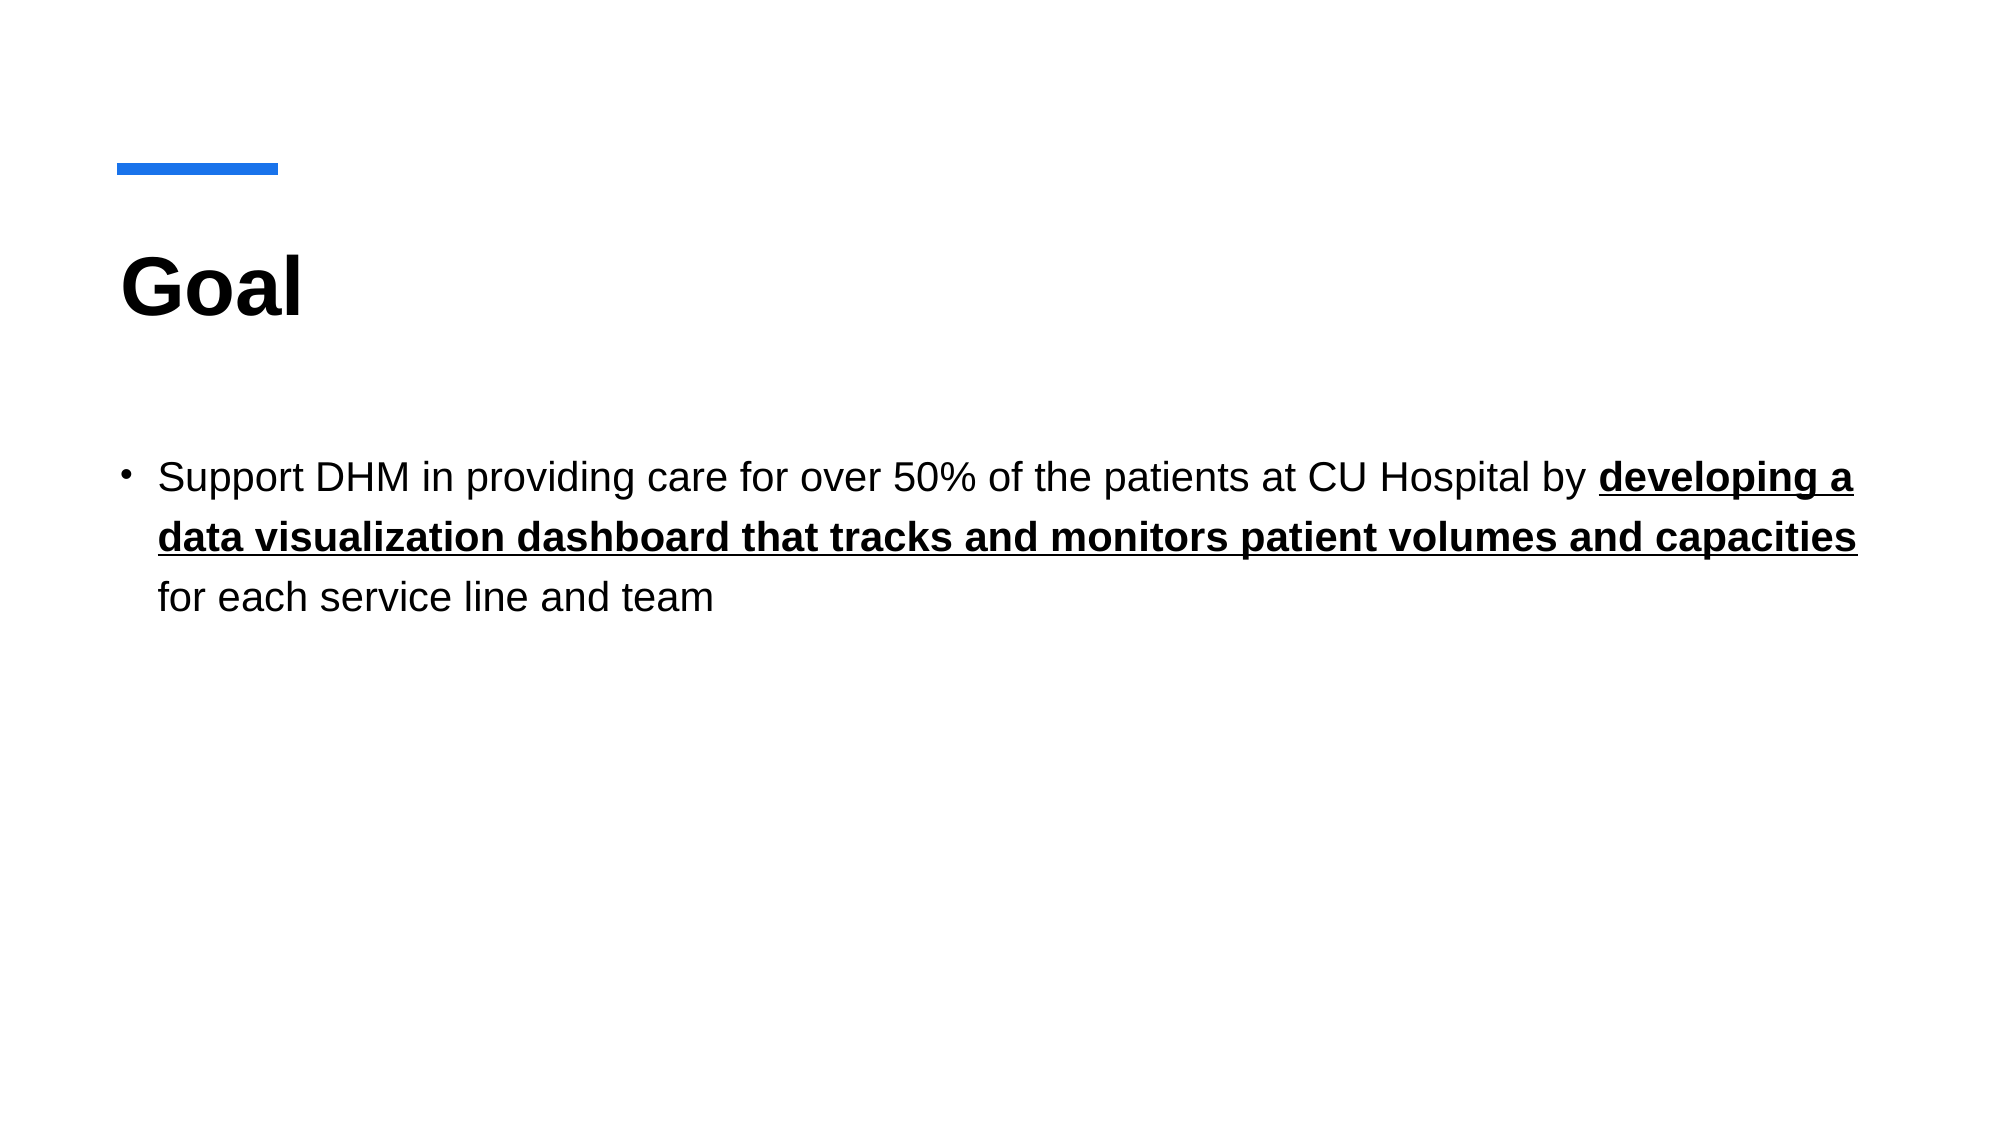

# Goal
Support DHM in providing care for over 50% of the patients at CU Hospital by developing a data visualization dashboard that tracks and monitors patient volumes and capacities for each service line and team